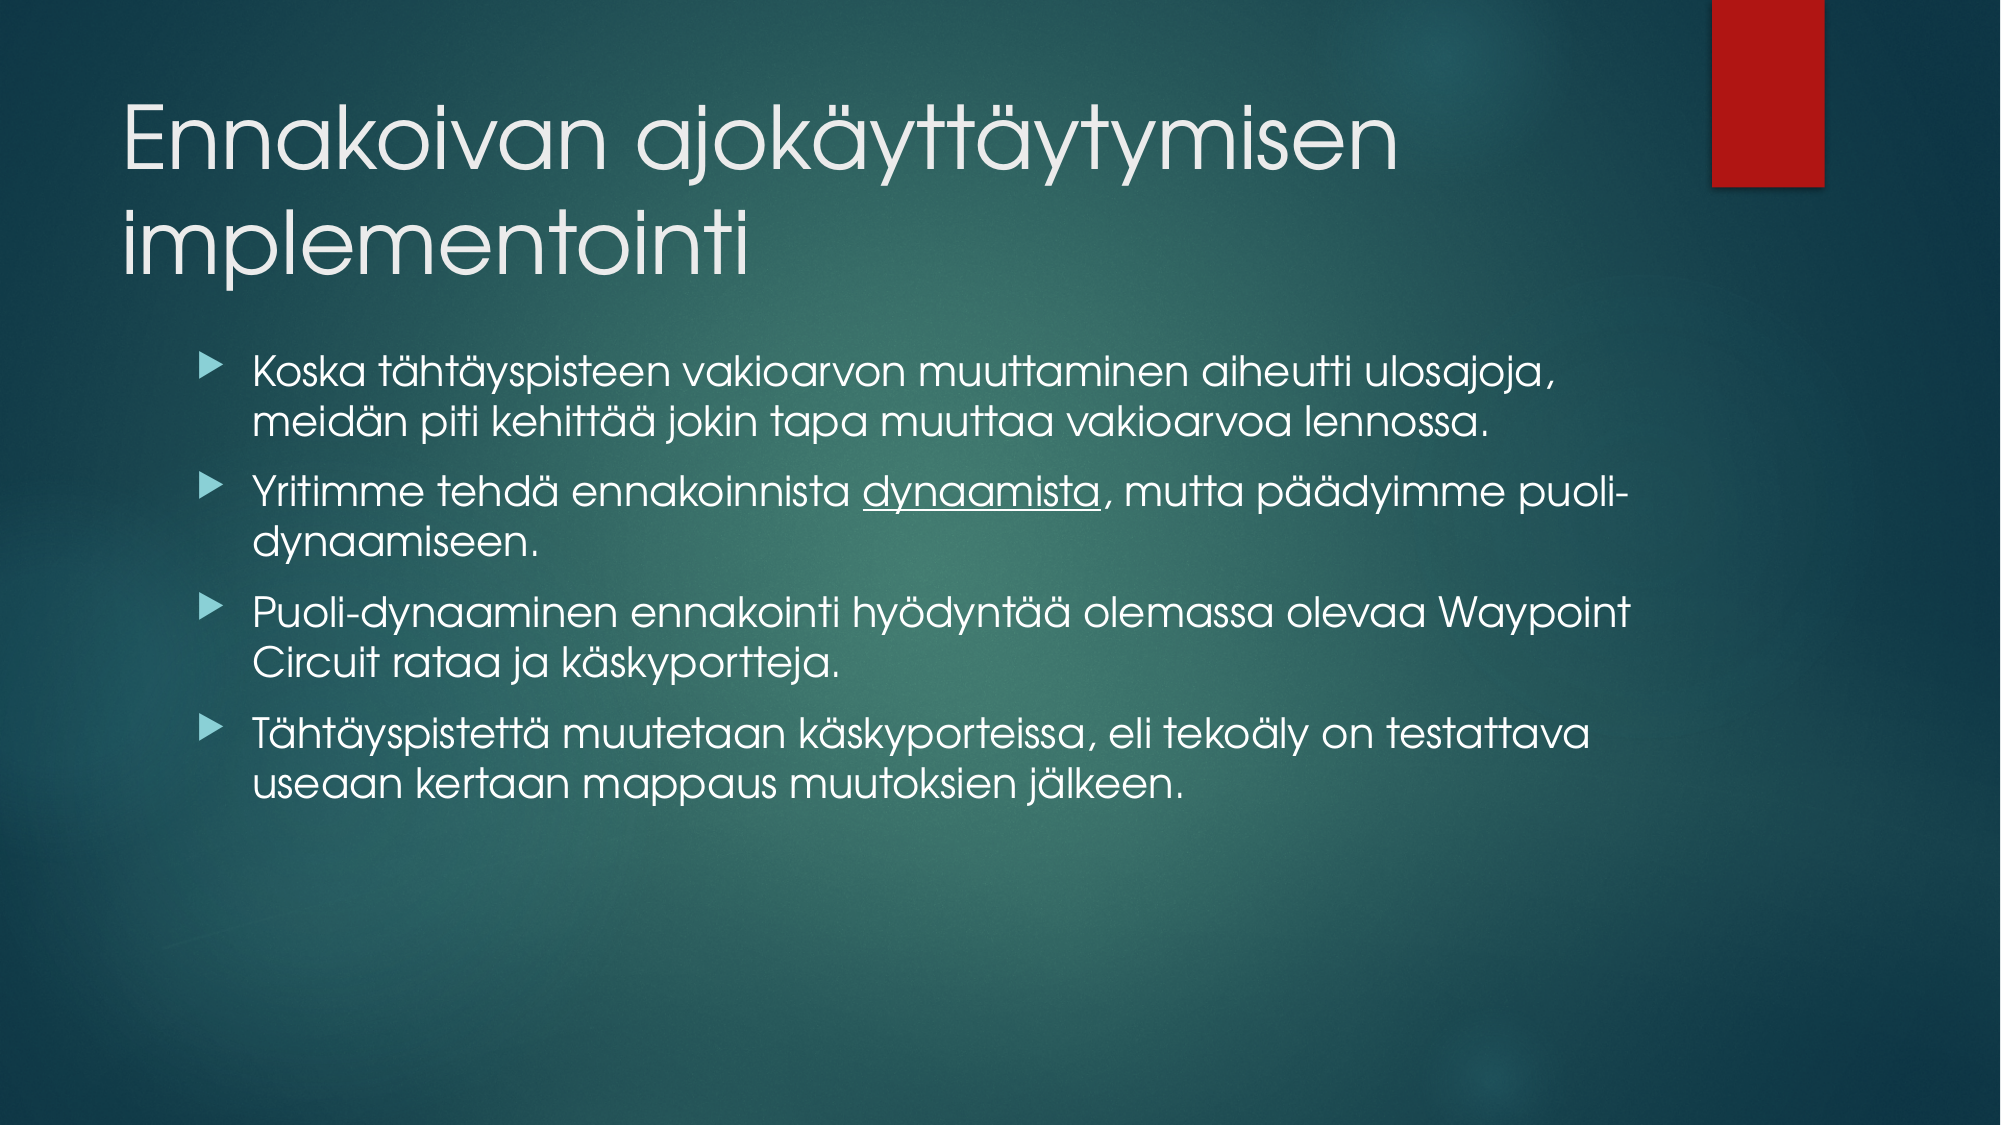

# Ennakoivan ajokäyttäytymisen implementointi
Koska tähtäyspisteen vakioarvon muuttaminen aiheutti ulosajoja, meidän piti kehittää jokin tapa muuttaa vakioarvoa lennossa.
Yritimme tehdä ennakoinnista dynaamista, mutta päädyimme puoli-dynaamiseen.
Puoli-dynaaminen ennakointi hyödyntää olemassa olevaa Waypoint Circuit rataa ja käskyportteja.
Tähtäyspistettä muutetaan käskyporteissa, eli tekoäly on testattava useaan kertaan mappaus muutoksien jälkeen.